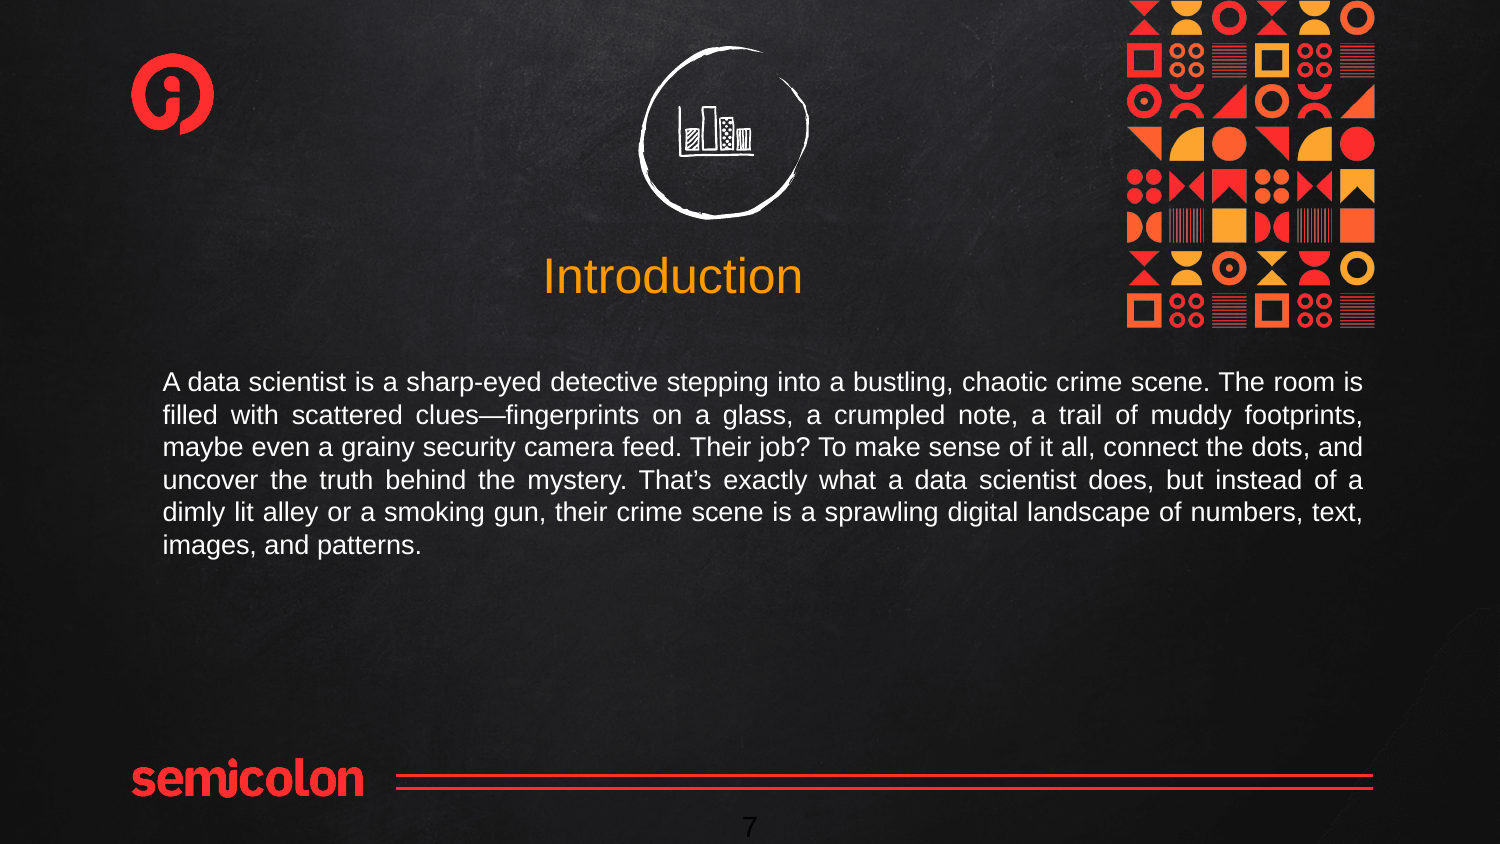

Introduction

A data scientist is a sharp-eyed detective stepping into a bustling, chaotic crime scene. The room is filled with scattered clues—fingerprints on a glass, a crumpled note, a trail of muddy footprints, maybe even a grainy security camera feed. Their job? To make sense of it all, connect the dots, and uncover the truth behind the mystery. That’s exactly what a data scientist does, but instead of a dimly lit alley or a smoking gun, their crime scene is a sprawling digital landscape of numbers, text, images, and patterns.

7